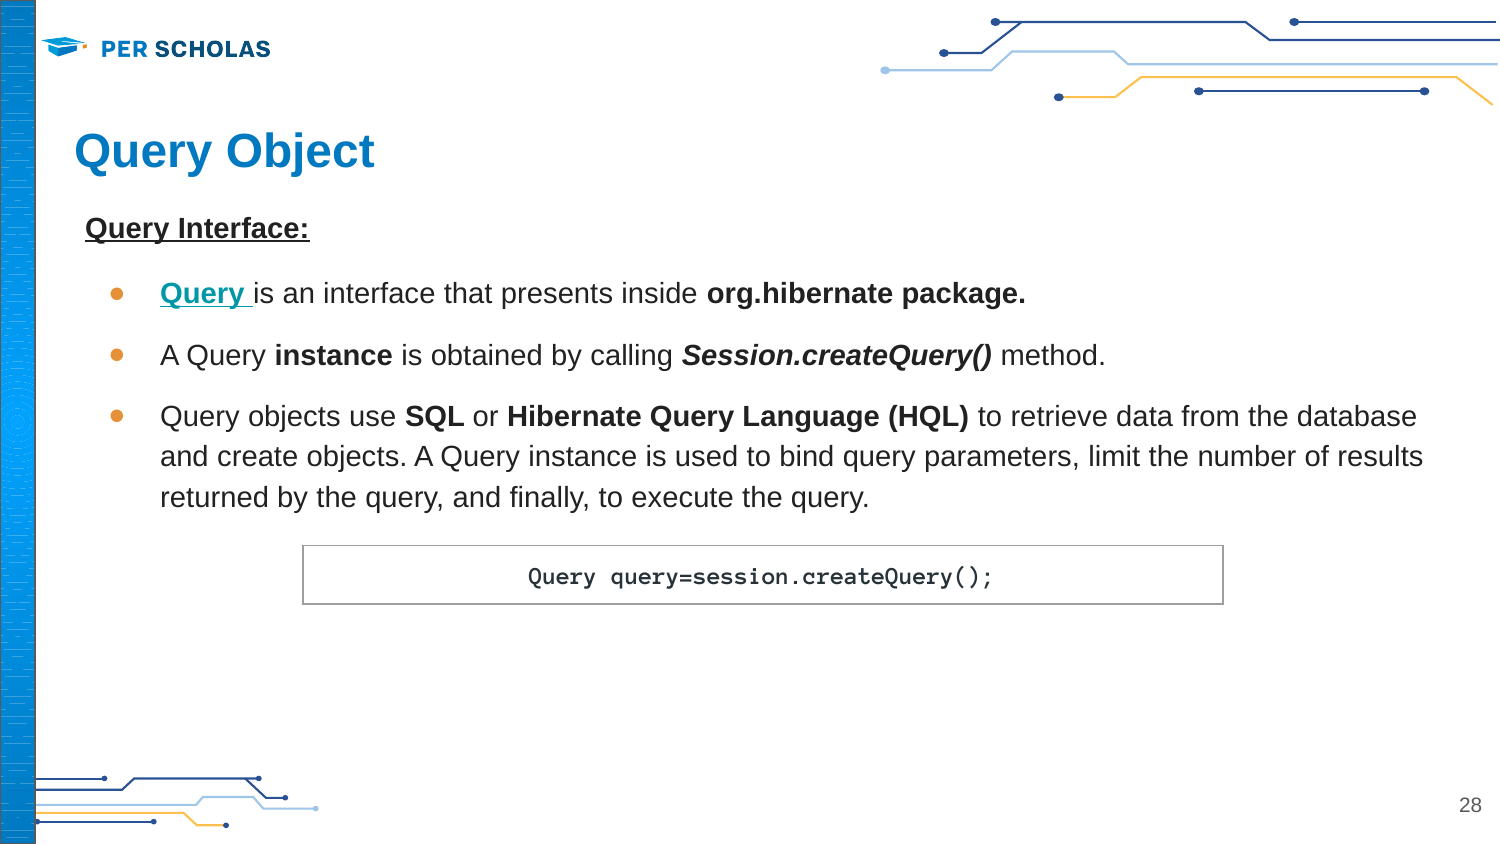

# Query Object
Query Interface:
Query is an interface that presents inside org.hibernate package.
A Query instance is obtained by calling Session.createQuery() method.
Query objects use SQL or Hibernate Query Language (HQL) to retrieve data from the database and create objects. A Query instance is used to bind query parameters, limit the number of results returned by the query, and finally, to execute the query.
| Query query=session.createQuery(); |
| --- |